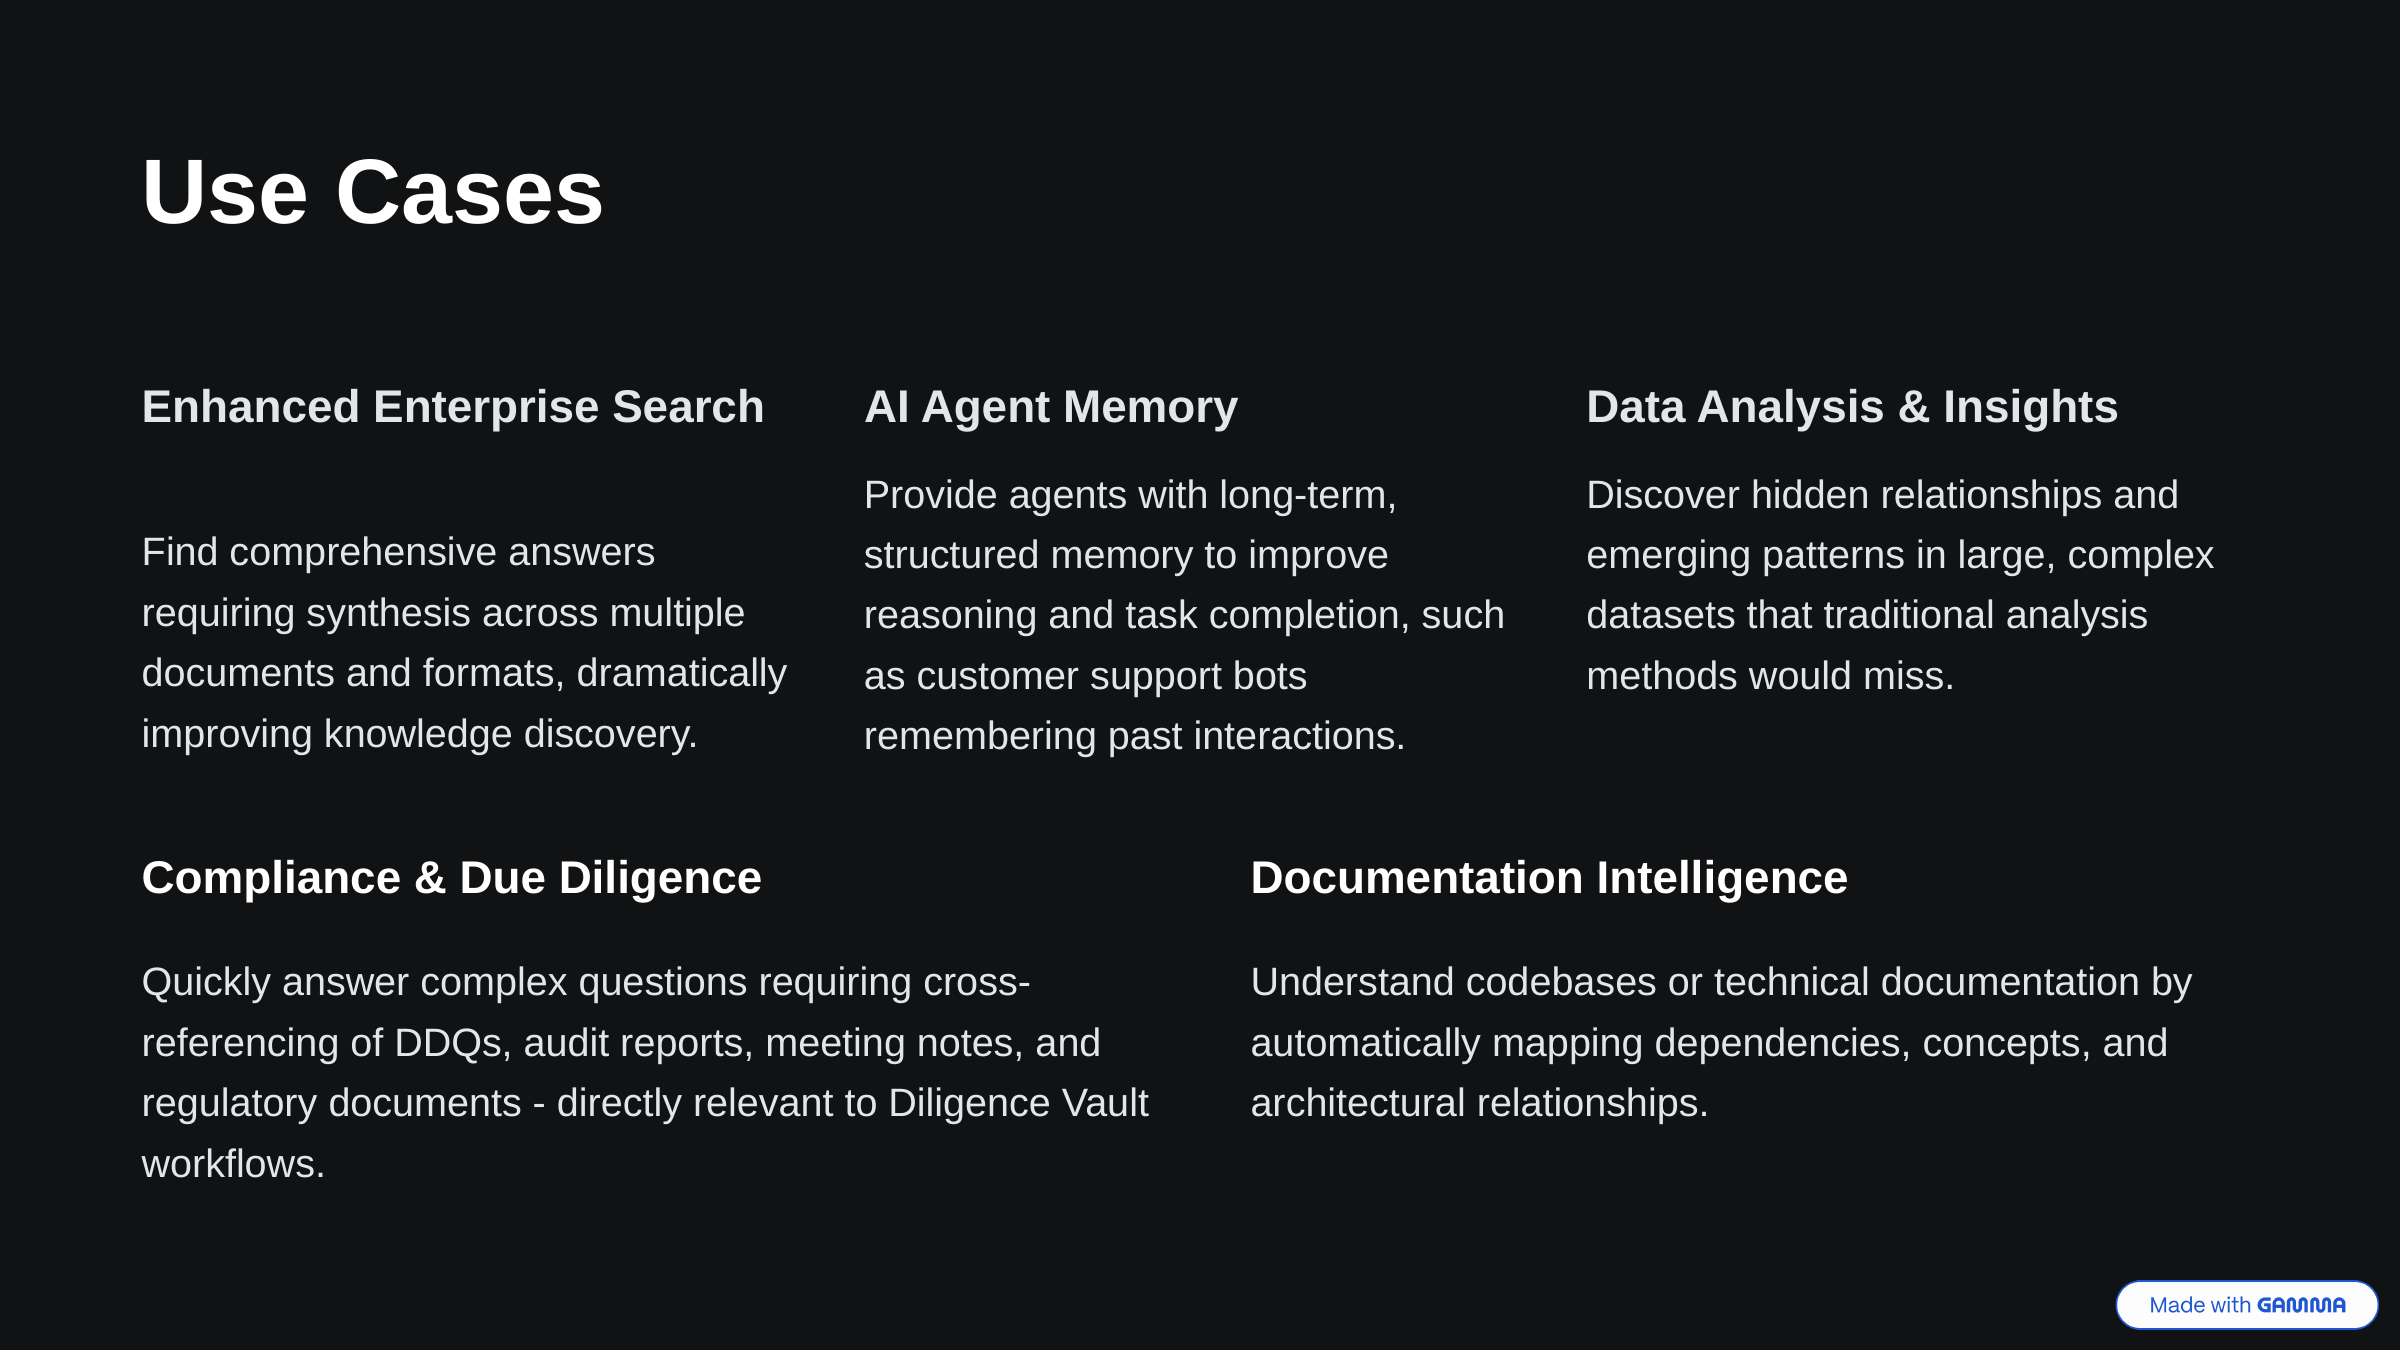

Use Cases
Enhanced Enterprise Search
AI Agent Memory
Data Analysis & Insights
Provide agents with long-term, structured memory to improve reasoning and task completion, such as customer support bots remembering past interactions.
Discover hidden relationships and emerging patterns in large, complex datasets that traditional analysis methods would miss.
Find comprehensive answers requiring synthesis across multiple documents and formats, dramatically improving knowledge discovery.
Compliance & Due Diligence
Documentation Intelligence
Quickly answer complex questions requiring cross-referencing of DDQs, audit reports, meeting notes, and regulatory documents - directly relevant to Diligence Vault workflows.
Understand codebases or technical documentation by automatically mapping dependencies, concepts, and architectural relationships.